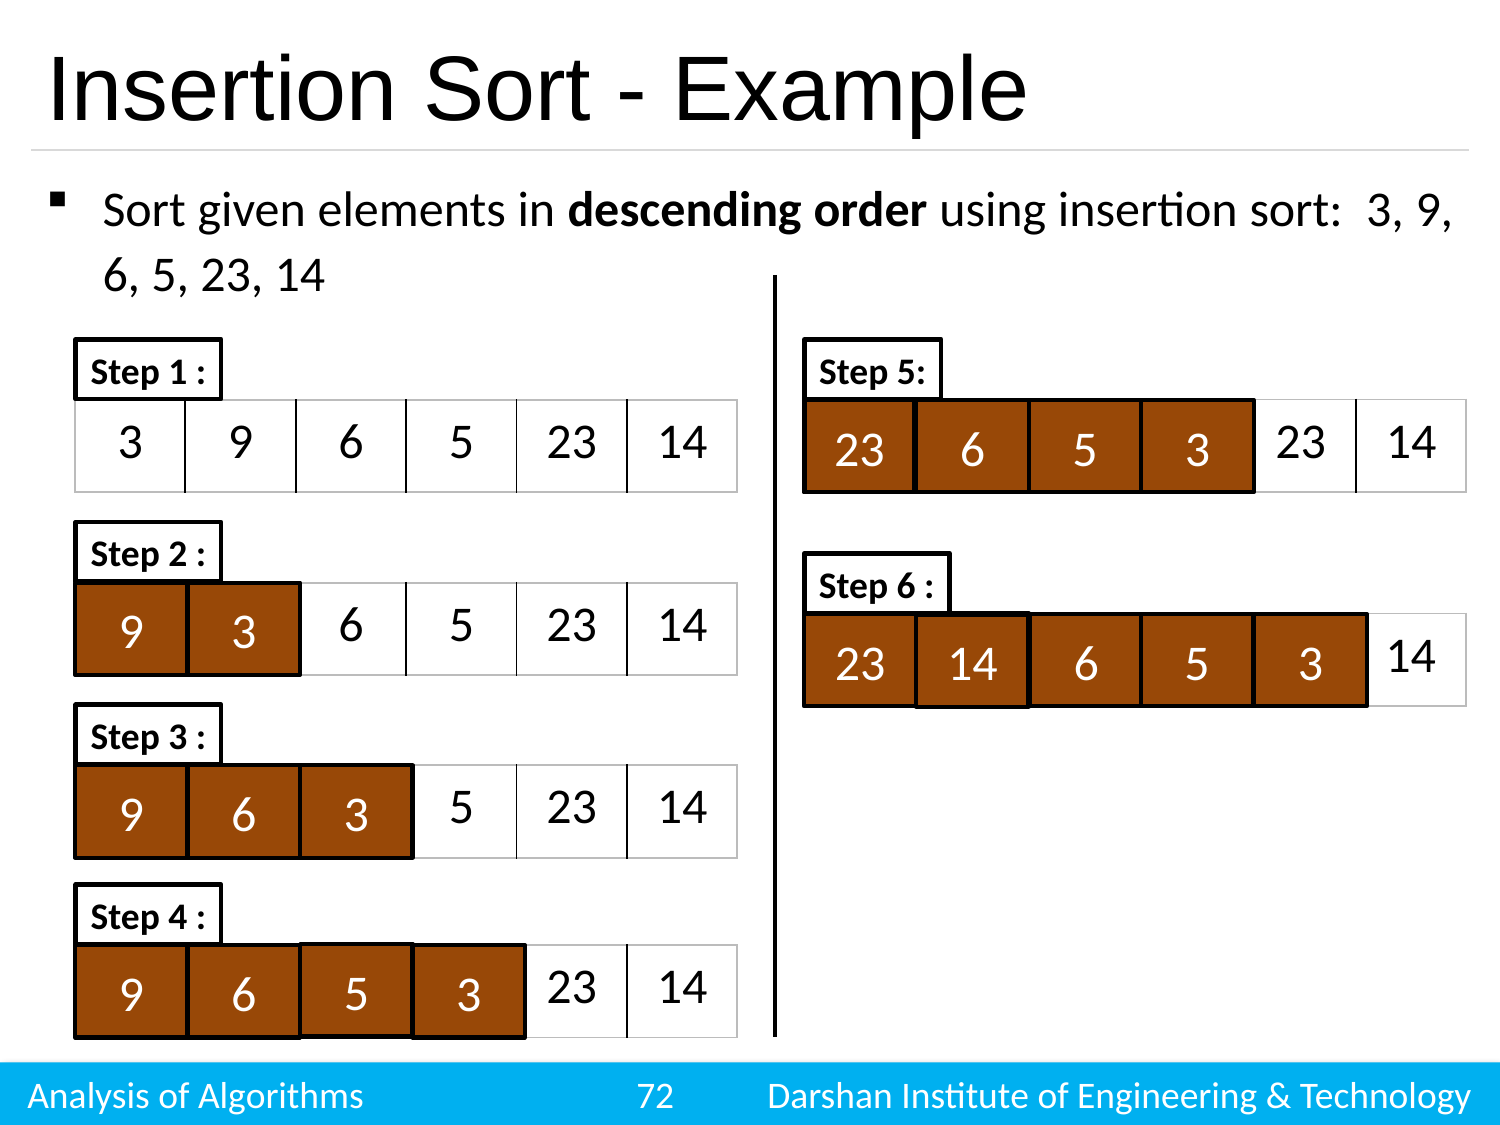

# Insertion Sort - Example
Sort given elements in descending order using insertion sort:  3, 9, 6, 5, 23, 14

Step 1 :
Step 5:
|  |  |  | 5 | 23 | 14 |
| --- | --- | --- | --- | --- | --- |
23
5
3
6
9
| 3 | 9 | 6 | 5 | 23 | 14 |
| --- | --- | --- | --- | --- | --- |
Step 2 :
Step 6 :
| 3 | 9 | 6 | 5 | 23 | 14 |
| --- | --- | --- | --- | --- | --- |
9
3
9
6
3
5
|  |  |  |  |  | 14 |
| --- | --- | --- | --- | --- | --- |
23
14
Step 3 :
6
3
| 3 | 3 | 6 | 5 | 23 | 14 |
| --- | --- | --- | --- | --- | --- |
9
Step 4 :
5
3
6
| 3 | 3 | 3 | 5 | 23 | 14 |
| --- | --- | --- | --- | --- | --- |
9